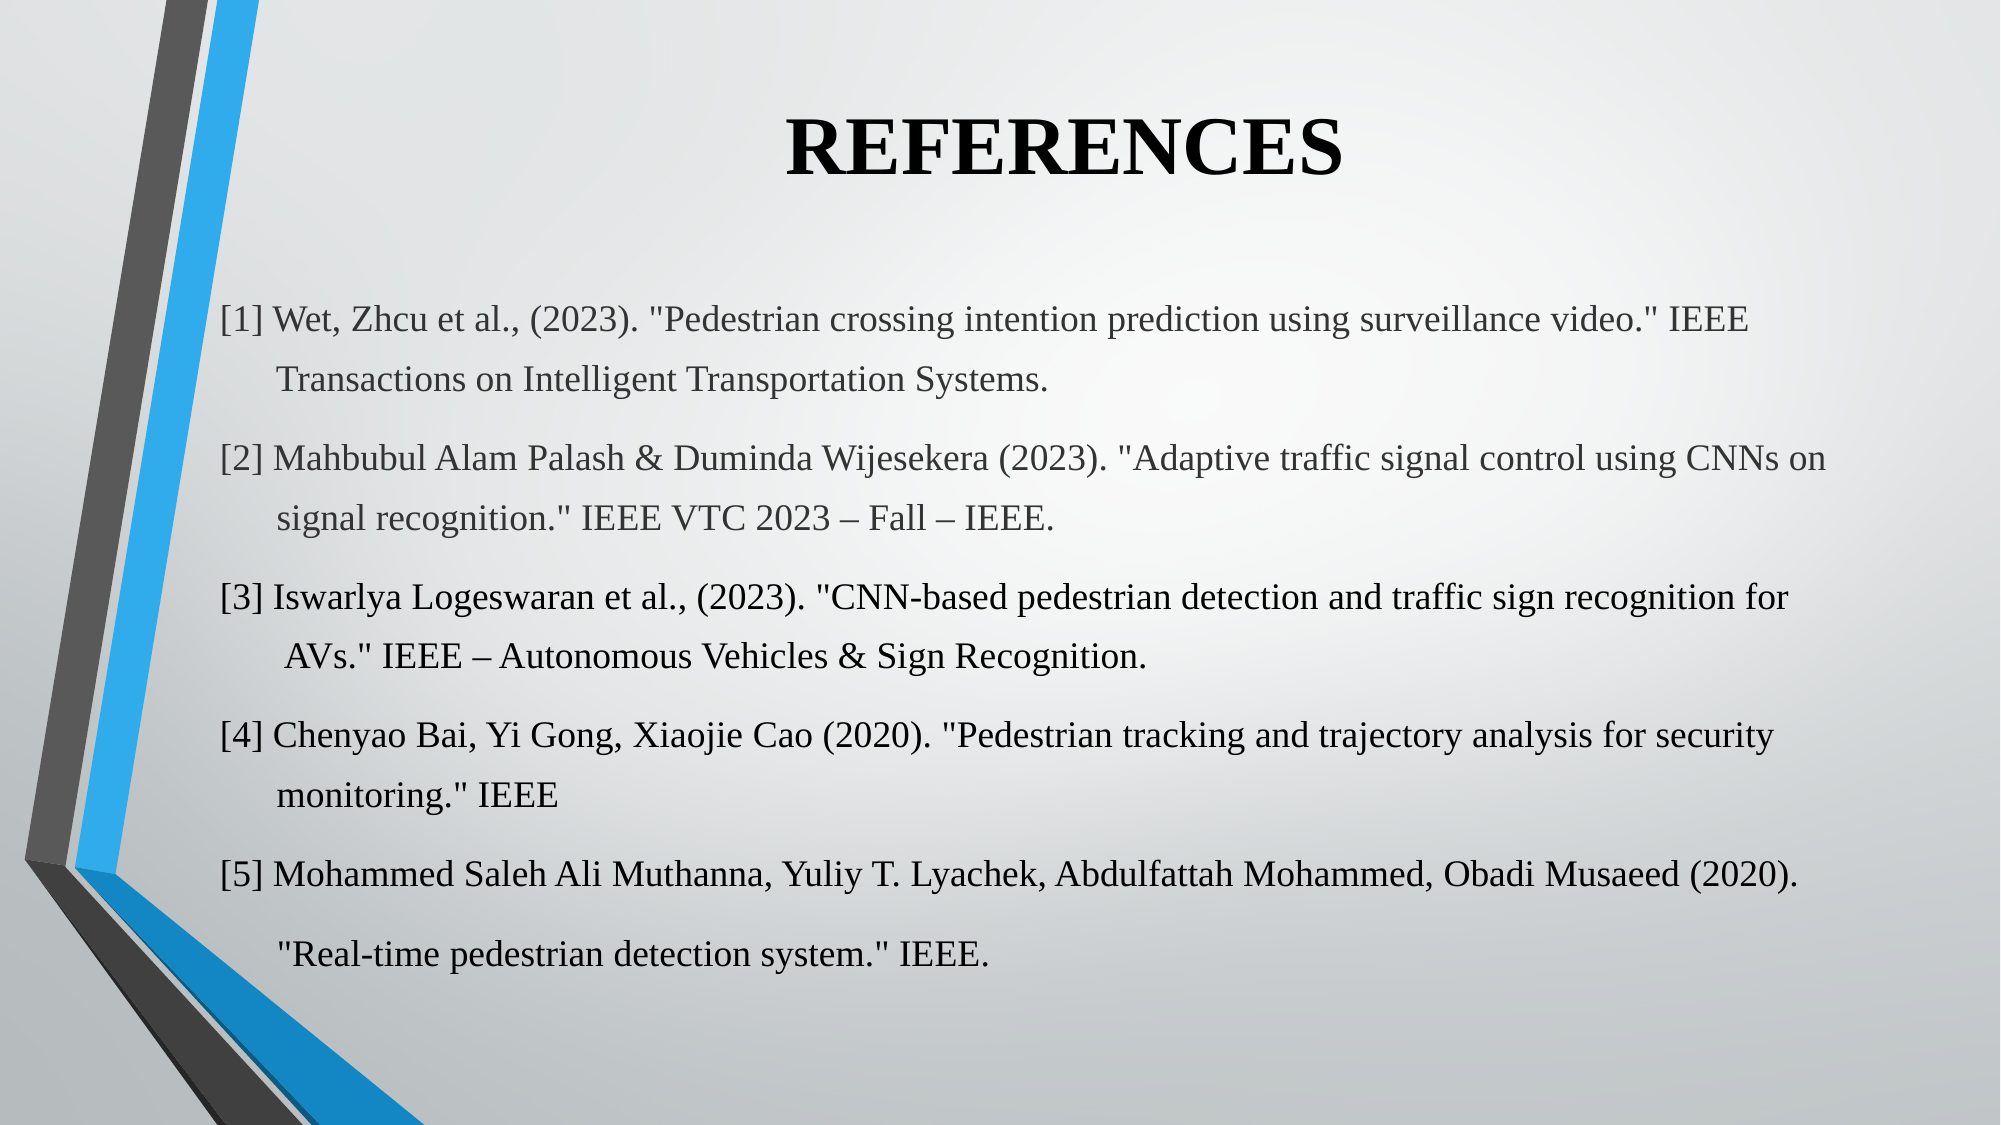

# REFERENCES
[1] Wet, Zhcu et al., (2023). "Pedestrian crossing intention prediction using surveillance video." IEEE
      Transactions on Intelligent Transportation Systems.
[2] Mahbubul Alam Palash & Duminda Wijesekera (2023). "Adaptive traffic signal control using CNNs on
      signal recognition." IEEE VTC 2023 – Fall – IEEE.
[3] Iswarlya Logeswaran et al., (2023). "CNN-based pedestrian detection and traffic sign recognition for
       AVs." IEEE – Autonomous Vehicles & Sign Recognition.
[4] Chenyao Bai, Yi Gong, Xiaojie Cao (2020). "Pedestrian tracking and trajectory analysis for security
      monitoring." IEEE
[5] Mohammed Saleh Ali Muthanna, Yuliy T. Lyachek, Abdulfattah Mohammed, Obadi Musaeed (2020).
      "Real-time pedestrian detection system." IEEE.